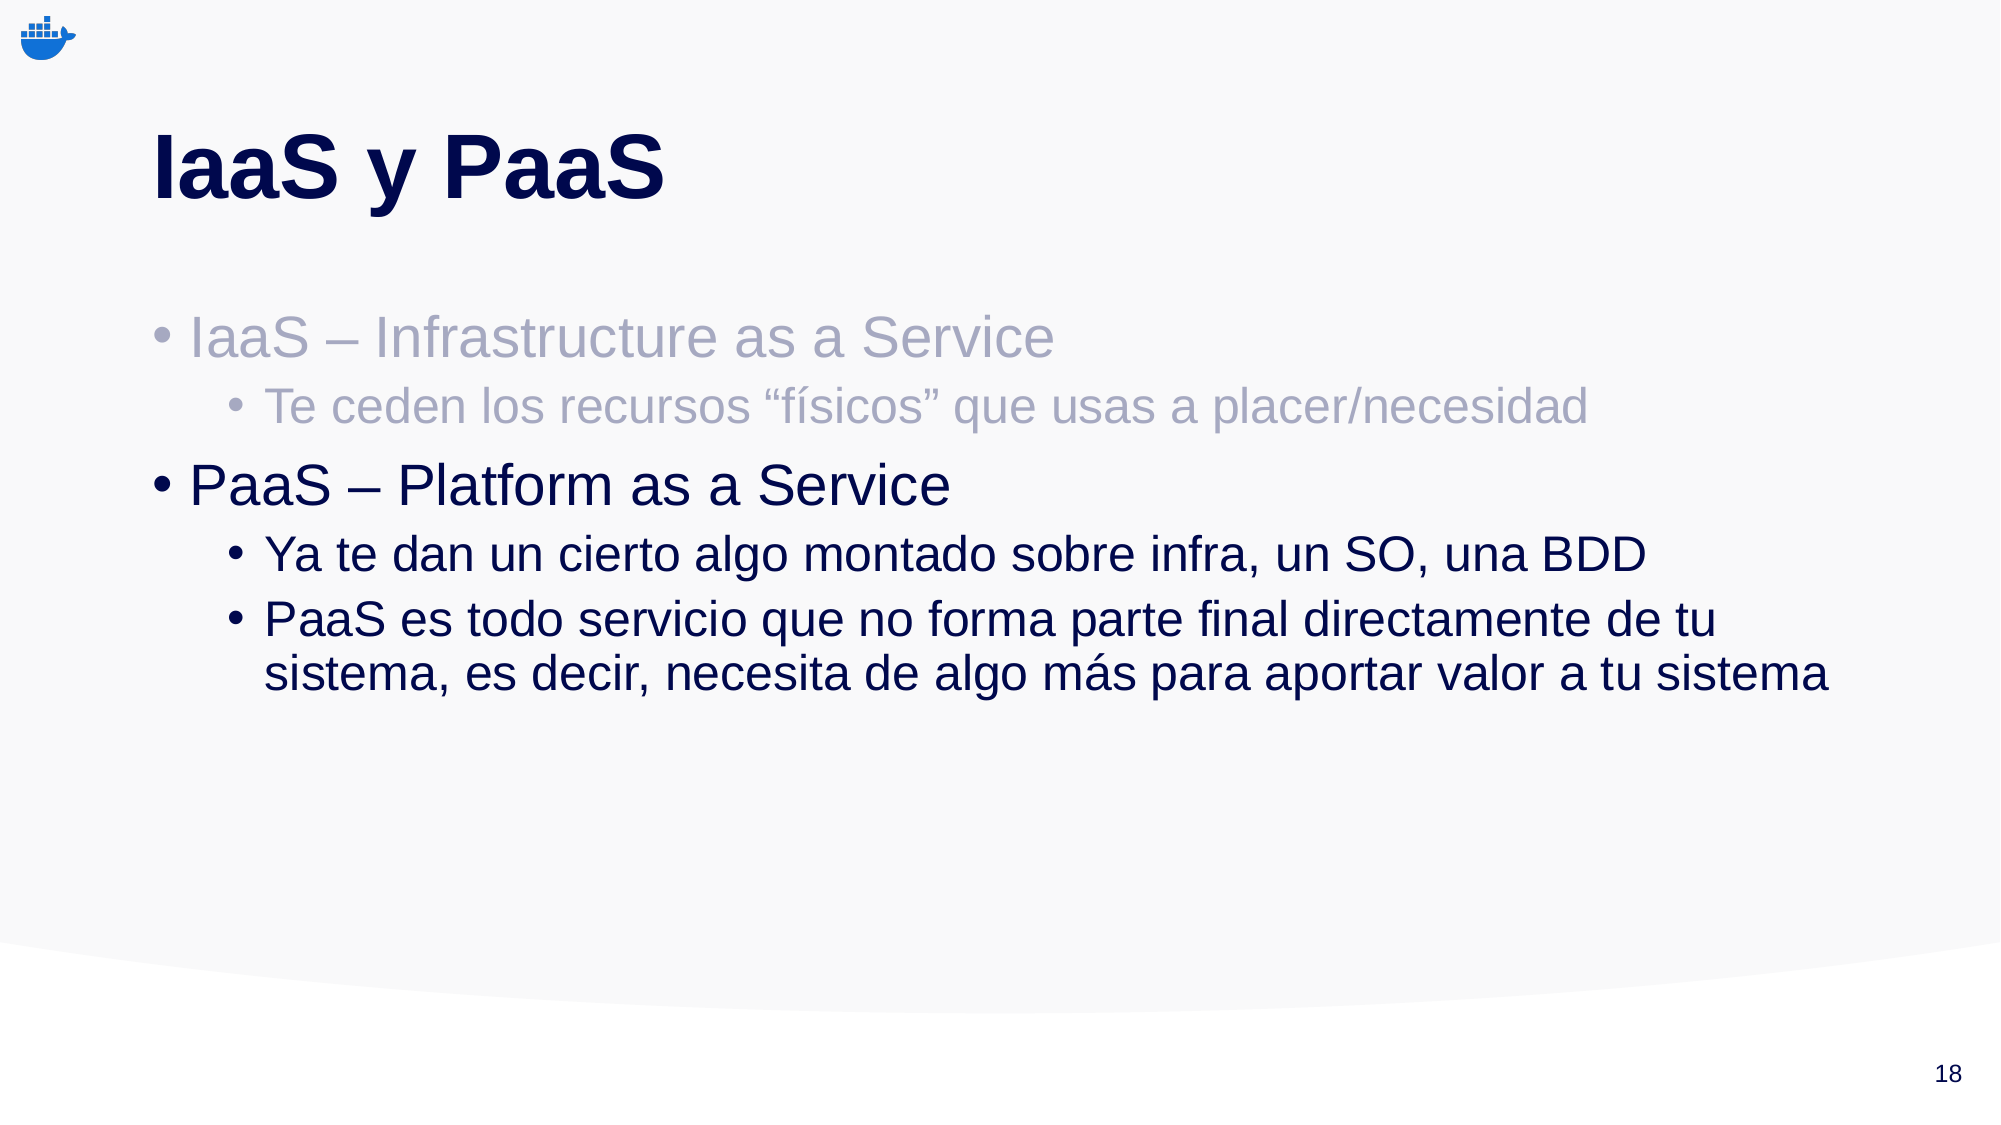

# IaaS y PaaS

IaaS – Infrastructure as a Service
Te ceden los recursos “físicos” que usas a placer/necesidad
PaaS – Platform as a Service
Ya te dan un cierto algo montado sobre infra, un SO, una BDD
PaaS es todo servicio que no forma parte final directamente de tu sistema, es decir, necesita de algo más para aportar valor a tu sistema
18